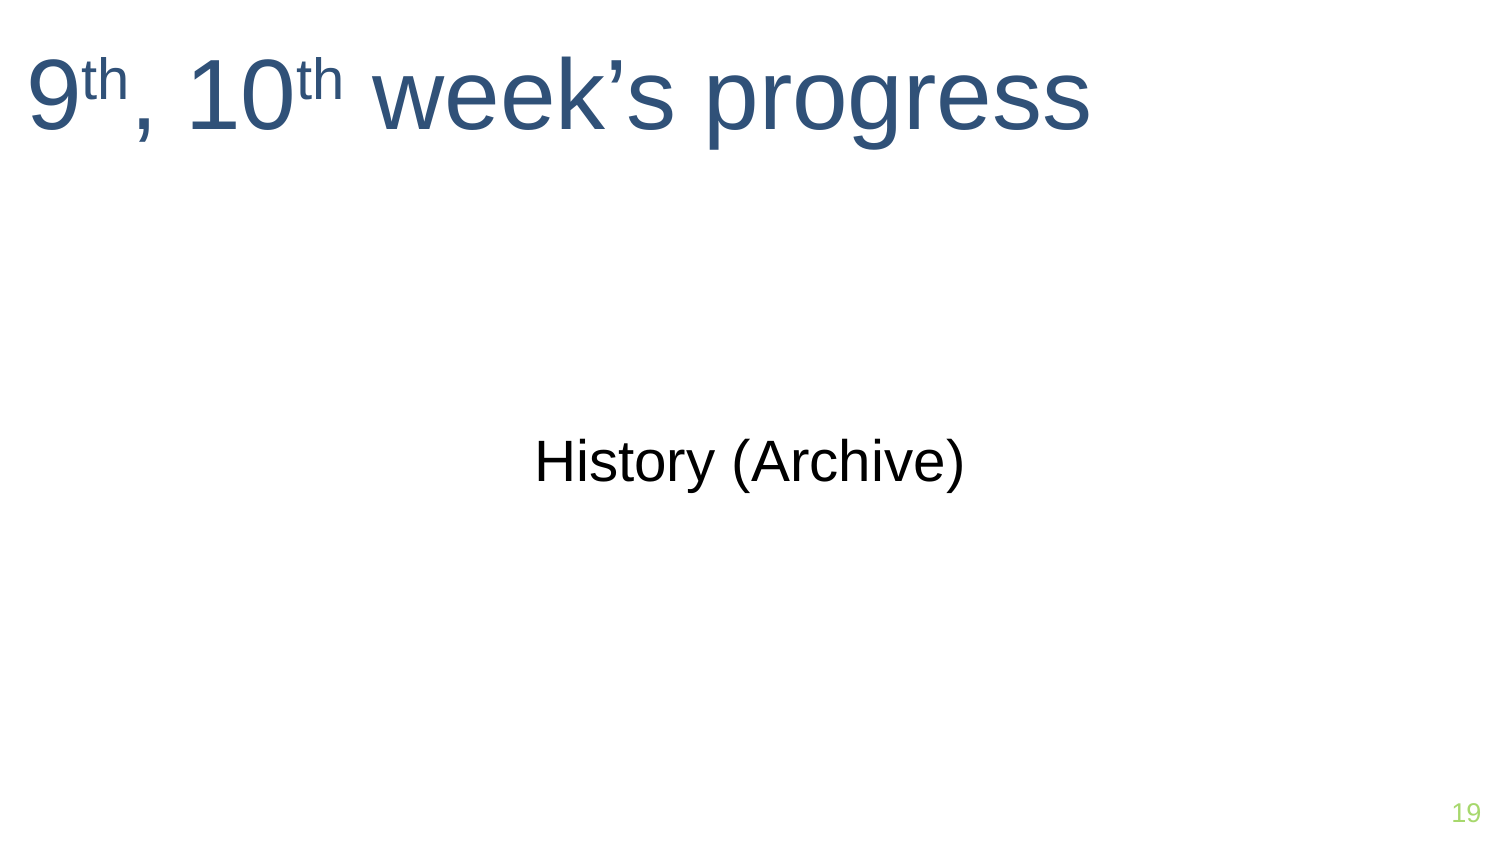

9th, 10th week’s progress
History (Archive)
19